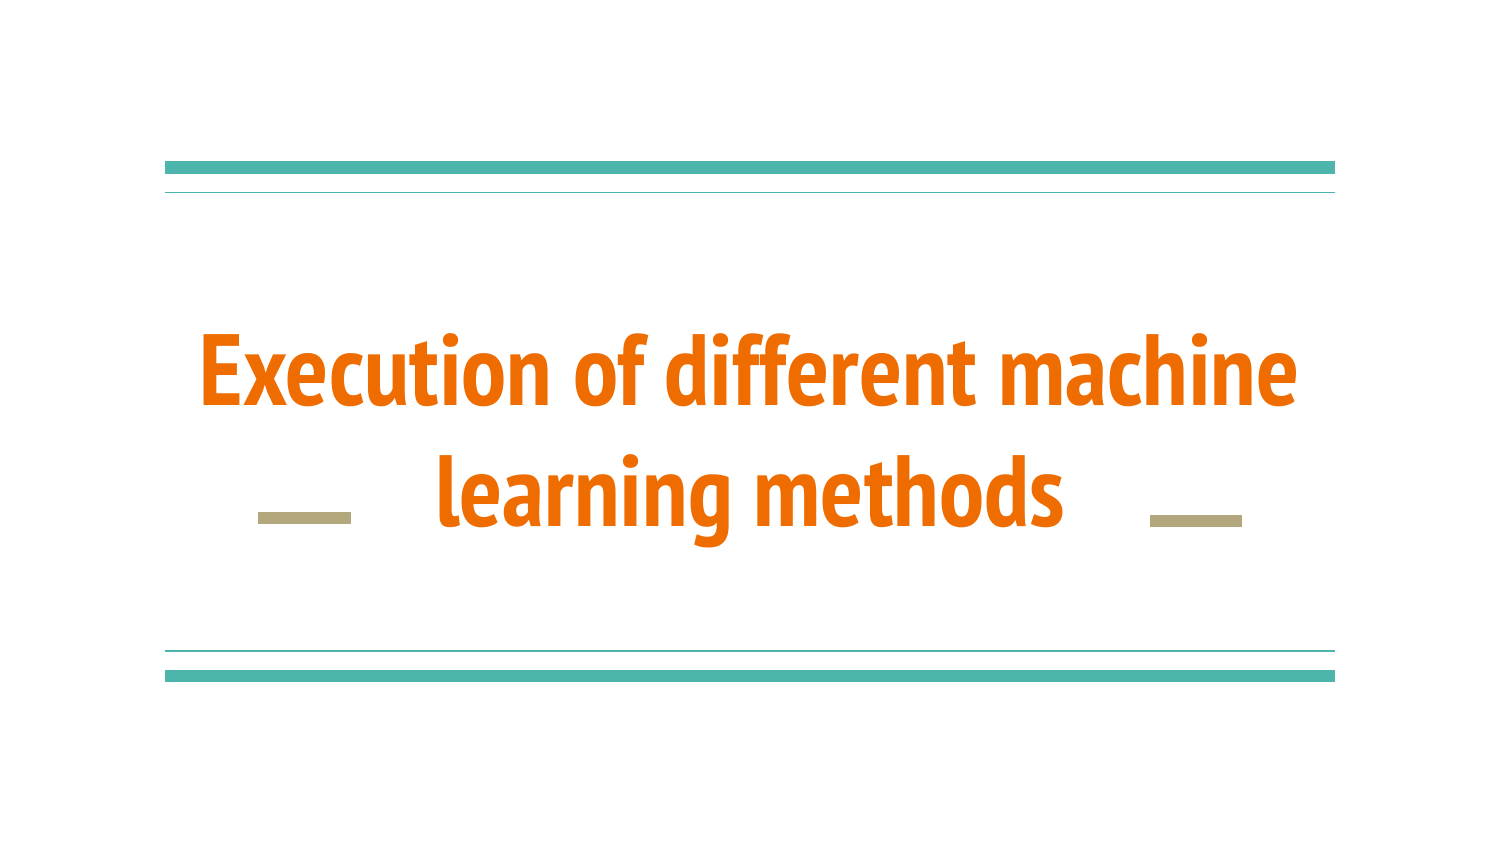

# Execution of different machine learning methods